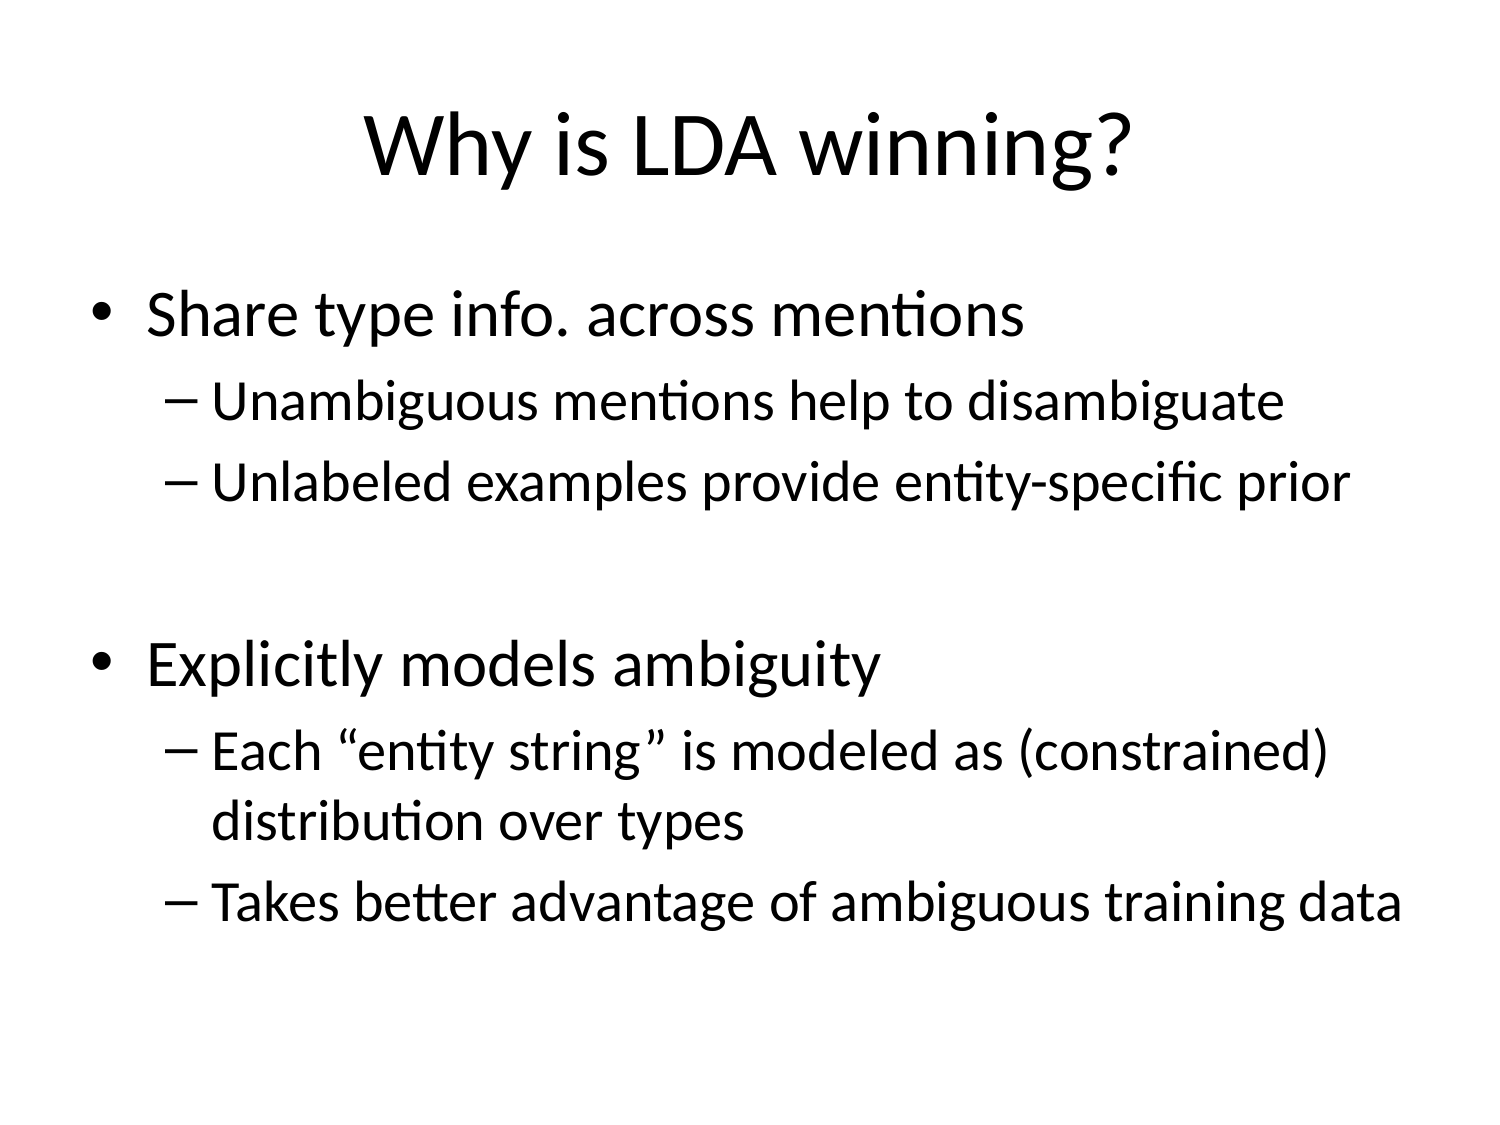

# Why is LDA winning?
Share type info. across mentions
Unambiguous mentions help to disambiguate
Unlabeled examples provide entity-specific prior

Explicitly models ambiguity
Each “entity string” is modeled as (constrained) distribution over types
Takes better advantage of ambiguous training data